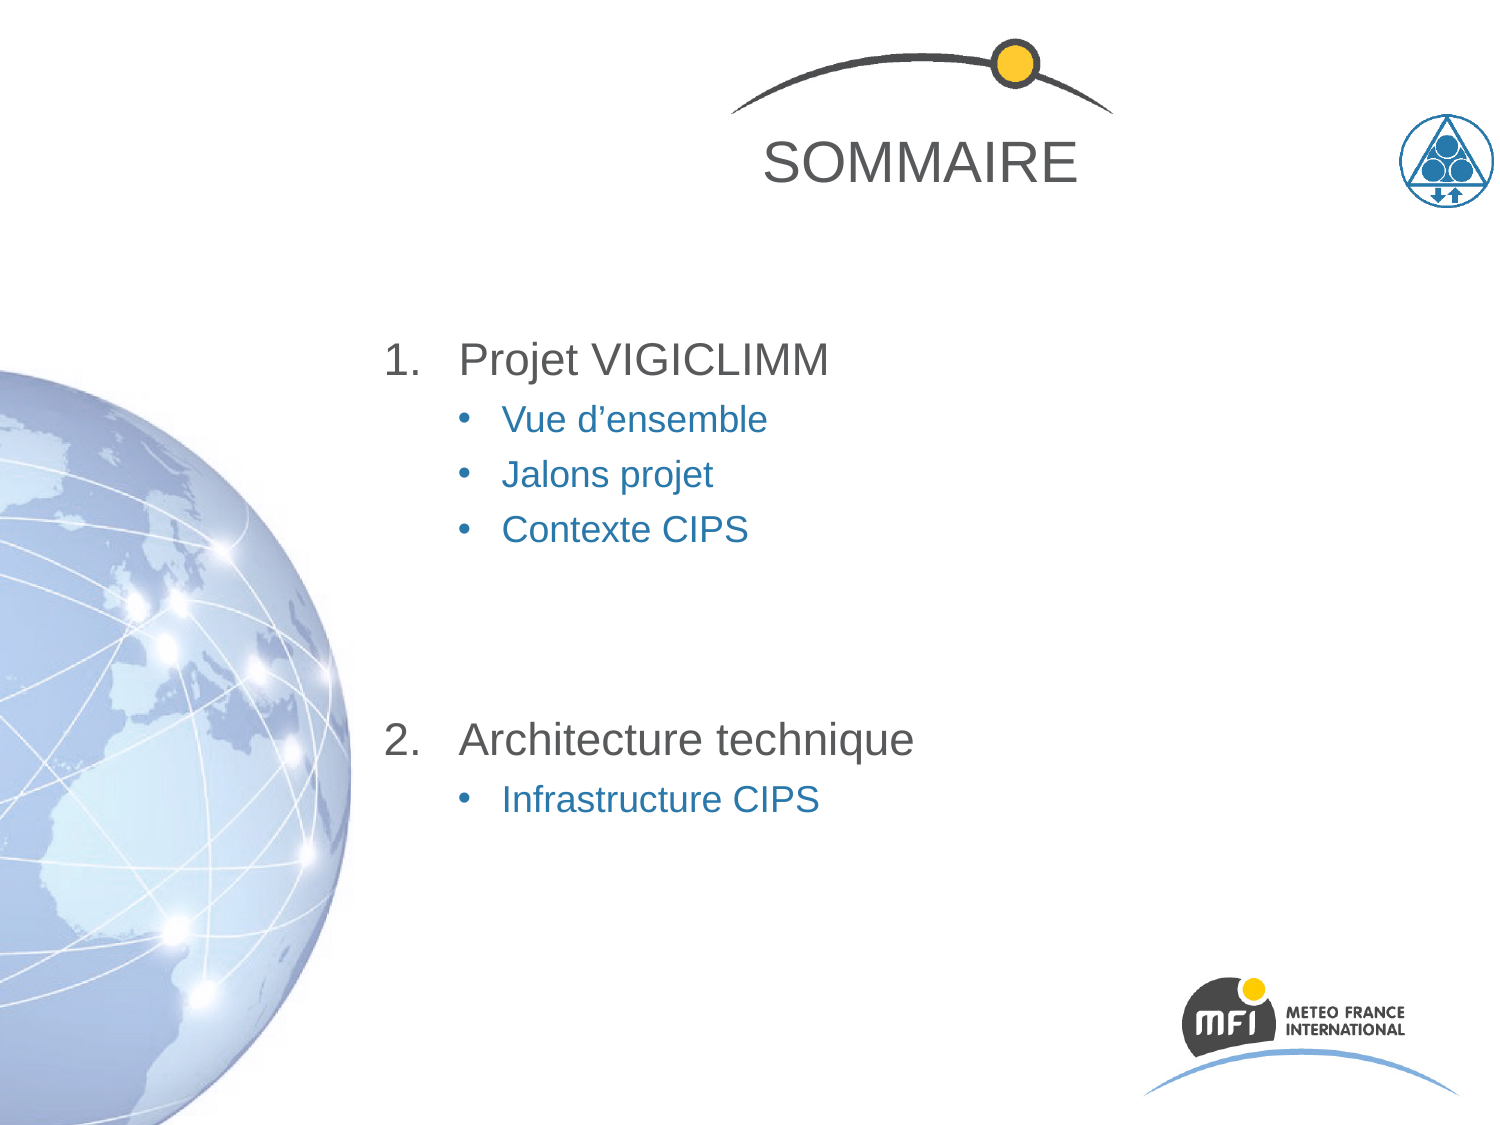

# SOMMAIRE
Projet VIGICLIMM
Vue d’ensemble
Jalons projet
Contexte CIPS

Architecture technique
Infrastructure CIPS